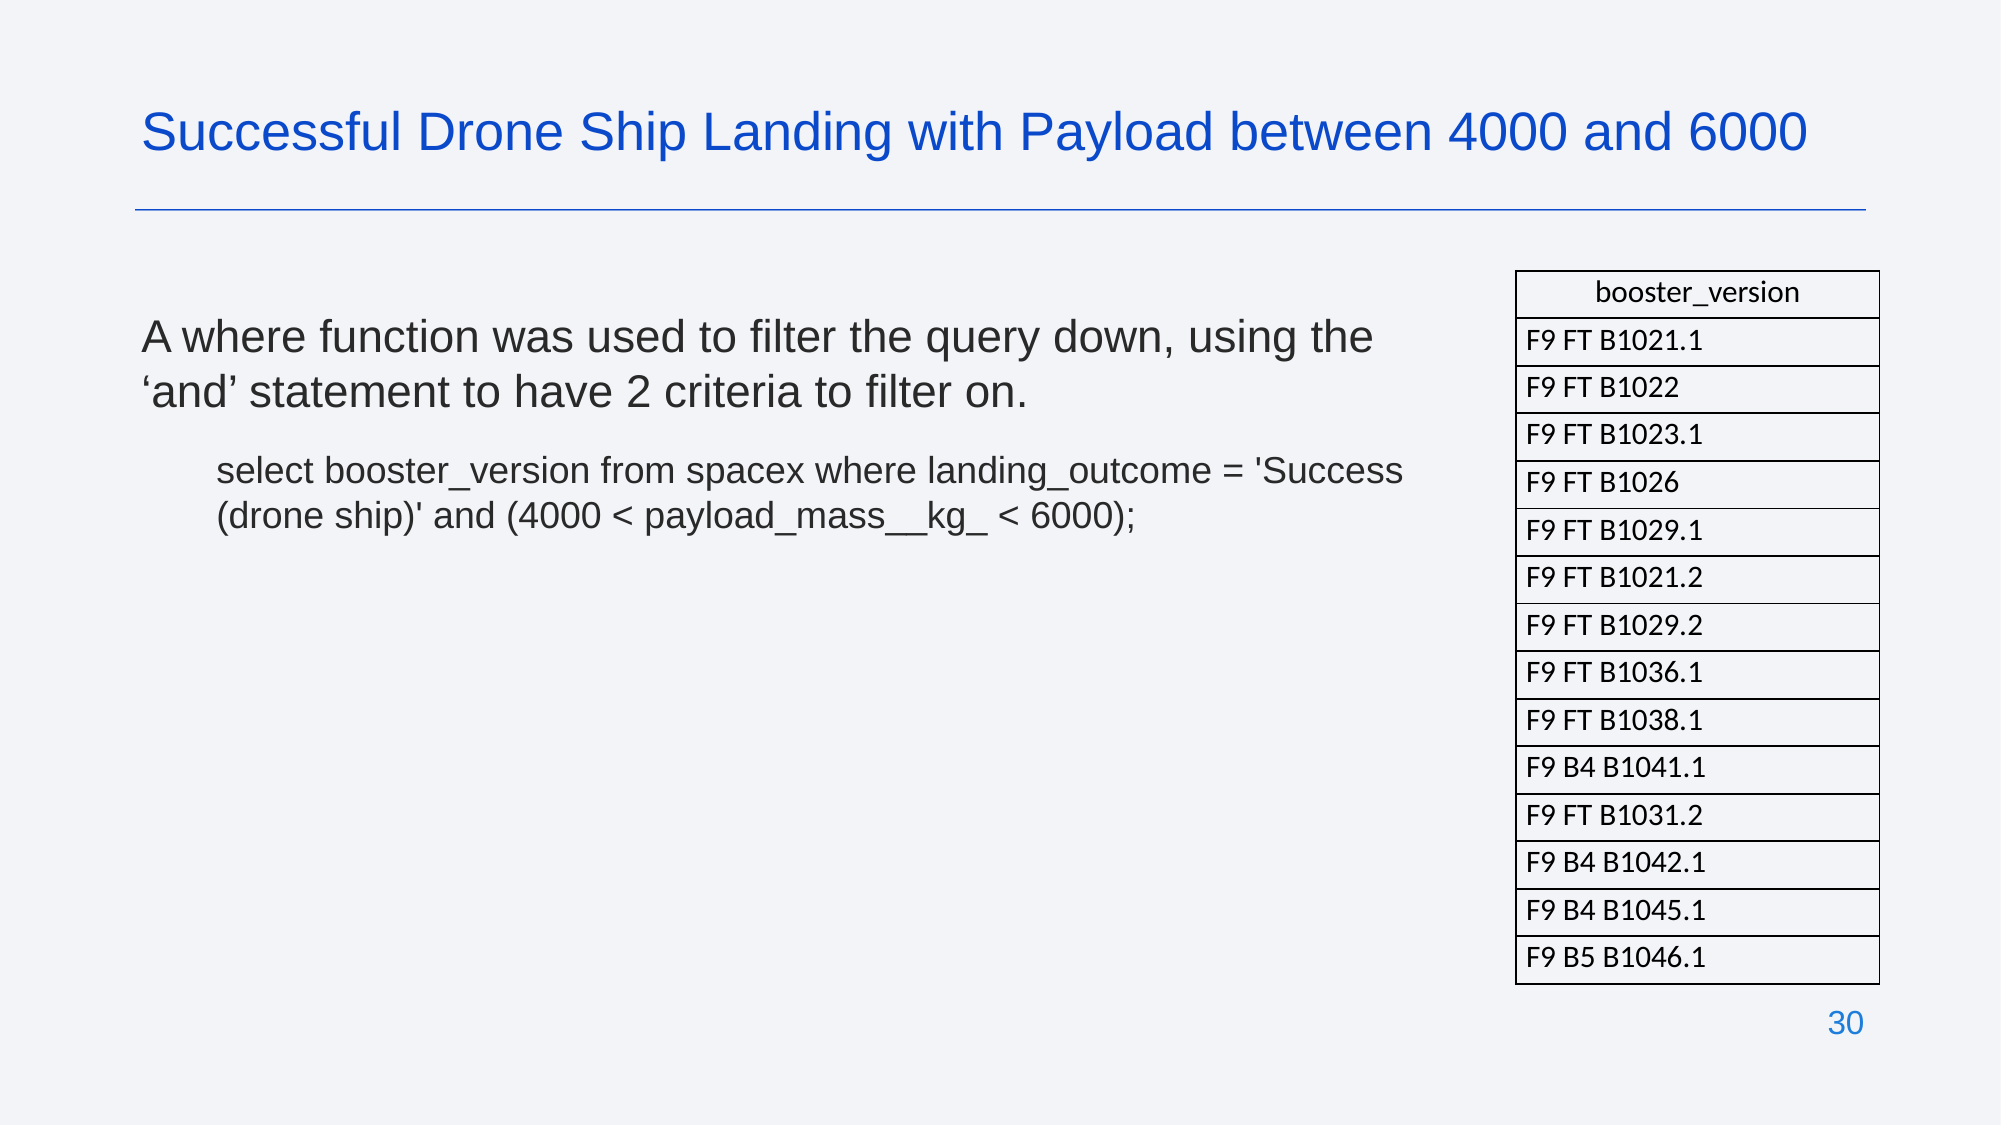

Successful Drone Ship Landing with Payload between 4000 and 6000
| booster\_version |
| --- |
| F9 FT B1021.1 |
| F9 FT B1022 |
| F9 FT B1023.1 |
| F9 FT B1026 |
| F9 FT B1029.1 |
| F9 FT B1021.2 |
| F9 FT B1029.2 |
| F9 FT B1036.1 |
| F9 FT B1038.1 |
| F9 B4 B1041.1 |
| F9 FT B1031.2 |
| F9 B4 B1042.1 |
| F9 B4 B1045.1 |
| F9 B5 B1046.1 |
A where function was used to filter the query down, using the ‘and’ statement to have 2 criteria to filter on.
select booster_version from spacex where landing_outcome = 'Success (drone ship)' and (4000 < payload_mass__kg_ < 6000);
30